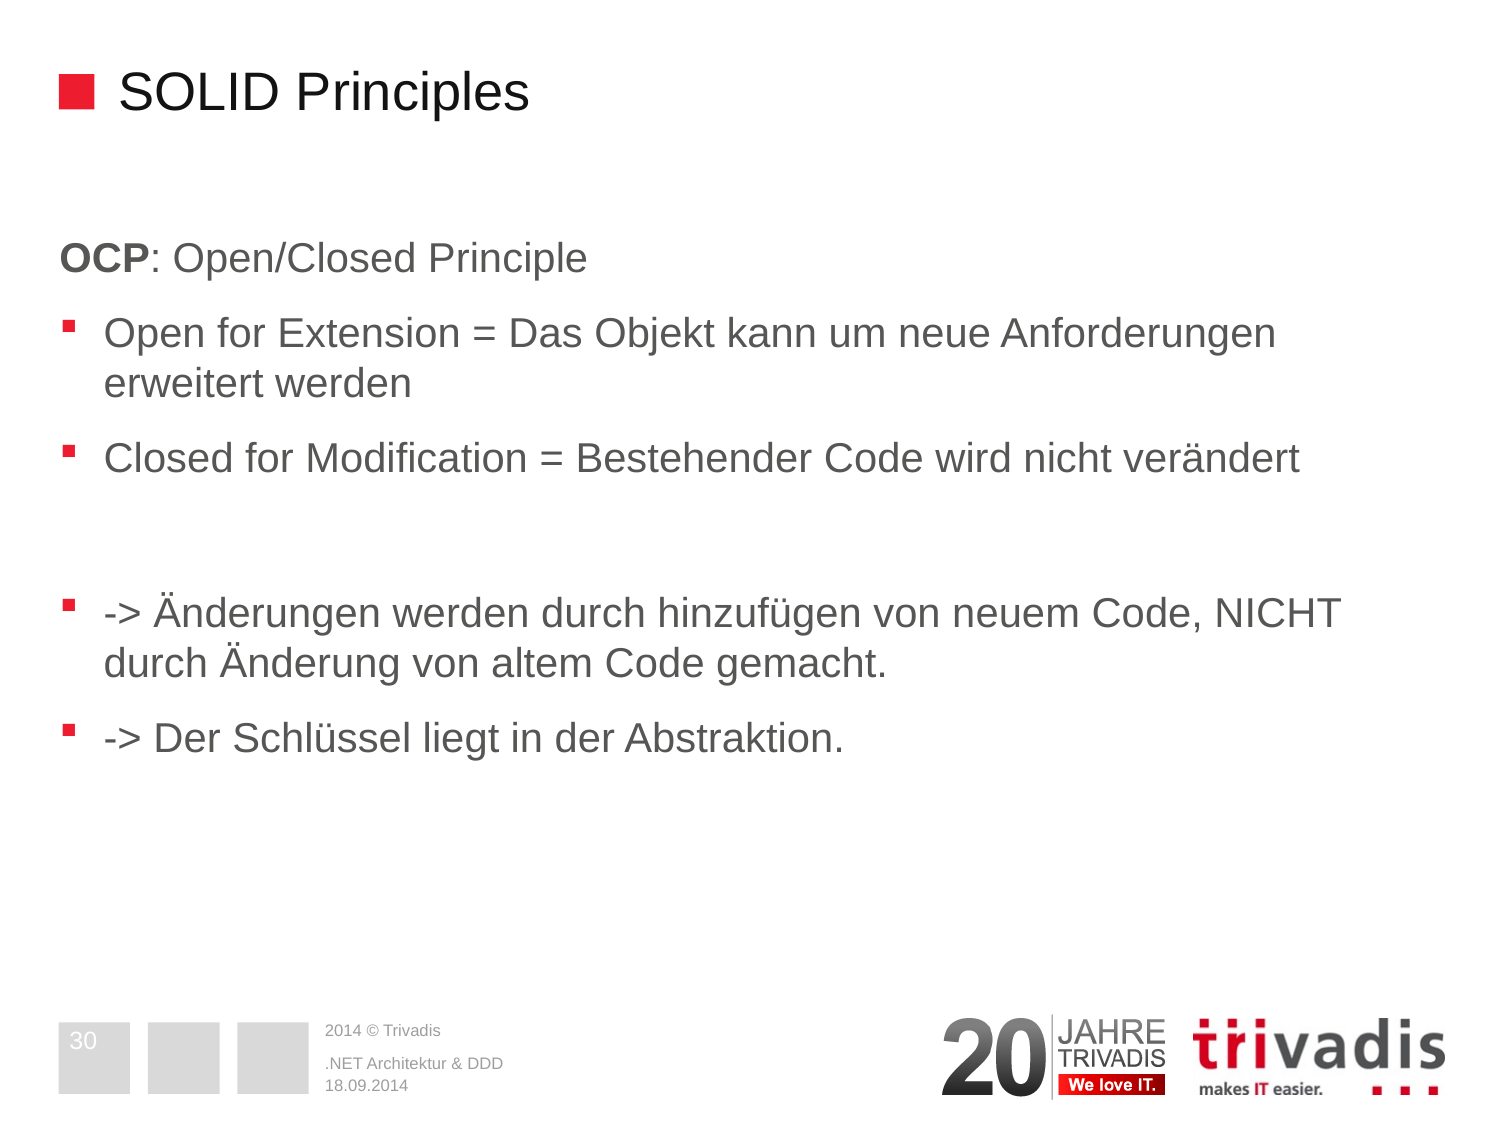

# SOLID Principles
OCP: Open/Closed Principle
Open for Extension = Das Objekt kann um neue Anforderungen erweitert werden
Closed for Modification = Bestehender Code wird nicht verändert

-> Änderungen werden durch hinzufügen von neuem Code, NICHT durch Änderung von altem Code gemacht.
-> Der Schlüssel liegt in der Abstraktion.

30
.NET Architektur & DDD
18.09.2014